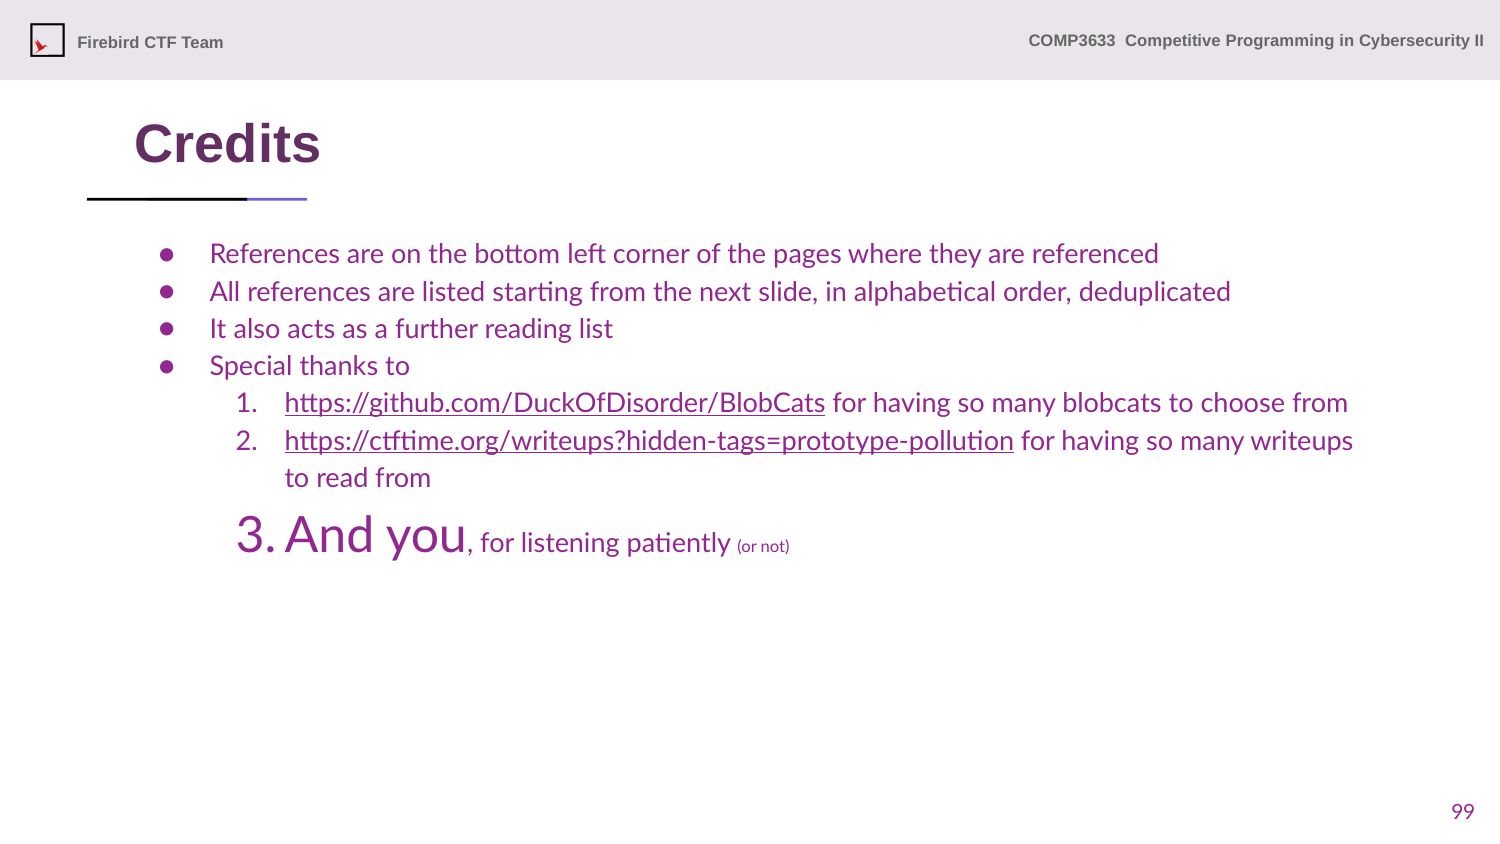

# Credits
References are on the bottom left corner of the pages where they are referenced
All references are listed starting from the next slide, in alphabetical order, deduplicated
It also acts as a further reading list
Special thanks to
https://github.com/DuckOfDisorder/BlobCats for having so many blobcats to choose from
https://ctftime.org/writeups?hidden-tags=prototype-pollution for having so many writeups to read from
And you, for listening patiently (or not)
99